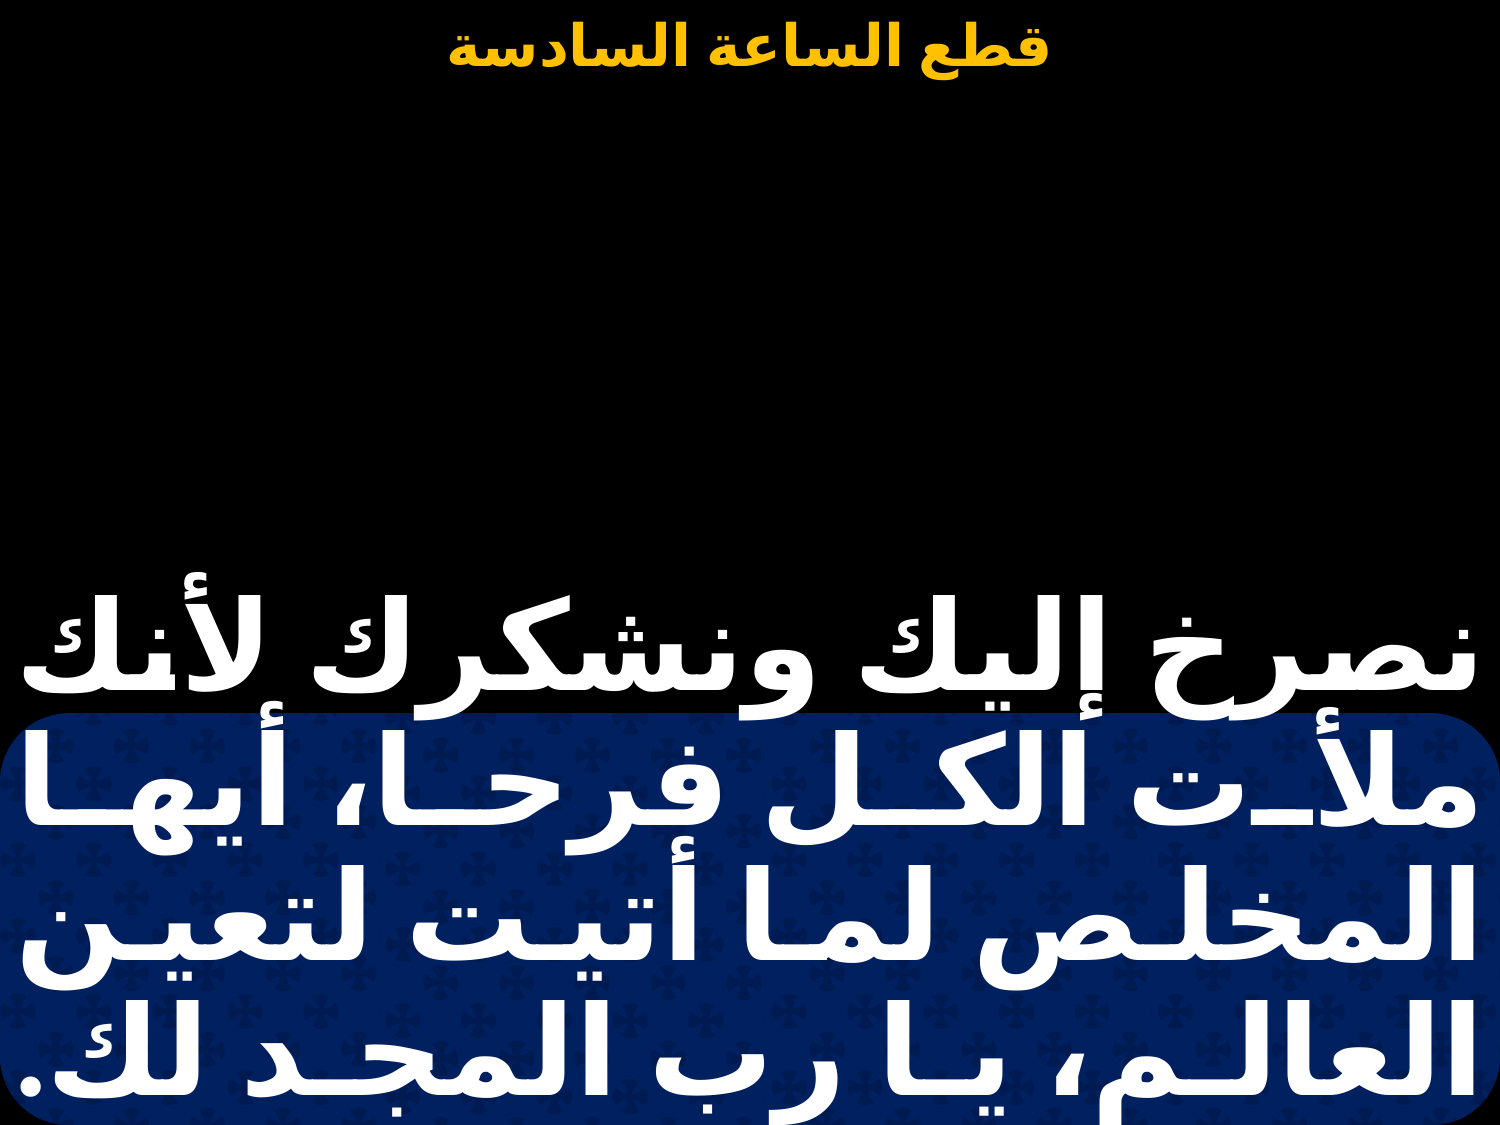

نصرخ إليك ونشكرك لأنك ملأت الكل فرحا، أيها المخلص لما أتيت لتعين العالم، يا رب المجد لك. (كى نين.. )